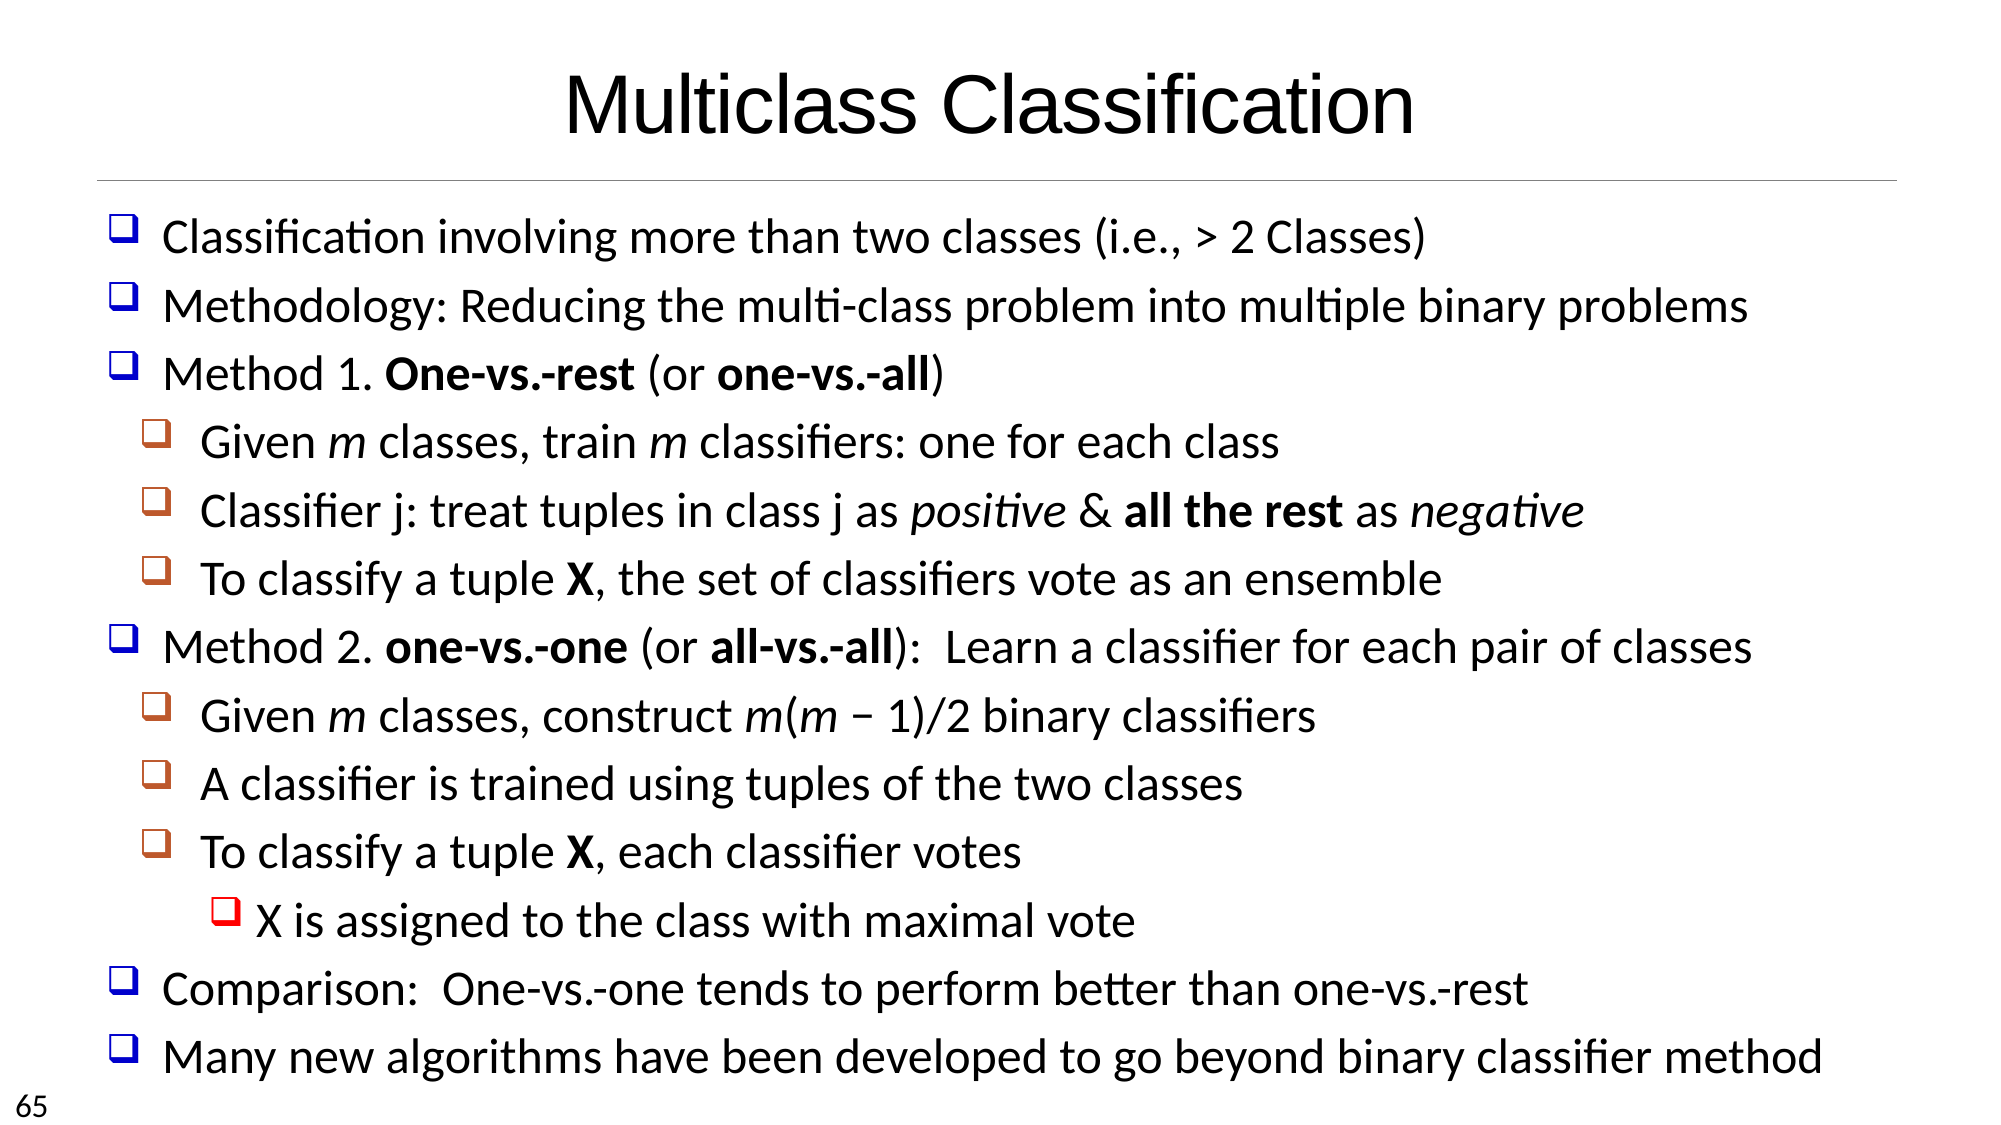

# Multiclass Classification
Classification involving more than two classes (i.e., > 2 Classes)
Methodology: Reducing the multi-class problem into multiple binary problems
Method 1. One-vs.-rest (or one-vs.-all)
Given m classes, train m classifiers: one for each class
Classifier j: treat tuples in class j as positive & all the rest as negative
To classify a tuple X, the set of classifiers vote as an ensemble
Method 2. one-vs.-one (or all-vs.-all):  Learn a classifier for each pair of classes
Given m classes, construct m(m − 1)/2 binary classifiers
A classifier is trained using tuples of the two classes
To classify a tuple X, each classifier votes
X is assigned to the class with maximal vote
Comparison:  One-vs.-one tends to perform better than one-vs.-rest
Many new algorithms have been developed to go beyond binary classifier method